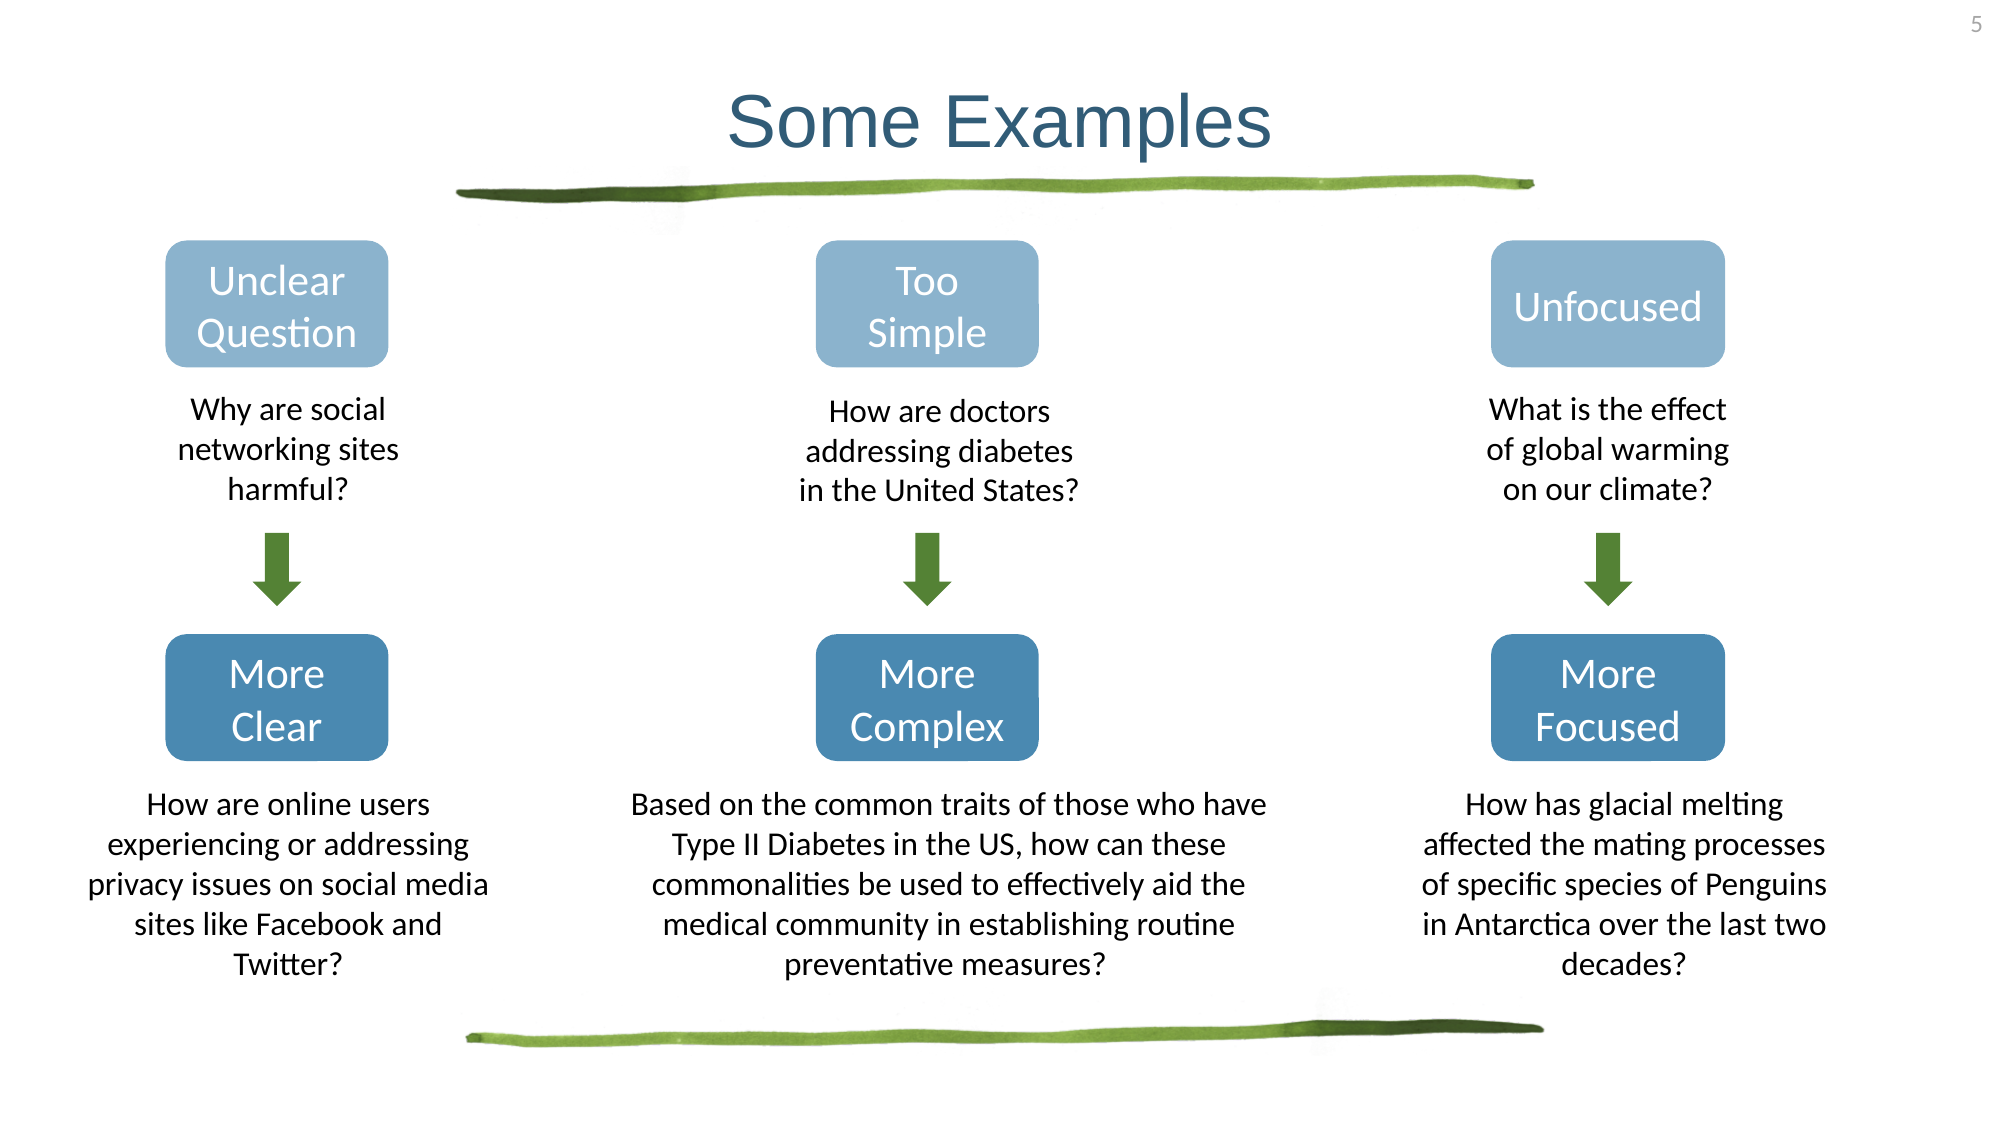

# Some Examples
Unclear Question
Too Simple
Unfocused
Why are social networking sites harmful?

What is the effect of global warming on our climate?

How are doctors addressing diabetes in the United States?

More Clear
More Complex
More Focused
How are online users experiencing or addressing privacy issues on social media sites like Facebook and Twitter?
Based on the common traits of those who have Type II Diabetes in the US, how can these commonalities be used to effectively aid the medical community in establishing routine preventative measures?
How has glacial melting affected the mating processes of specific species of Penguins in Antarctica over the last two decades?